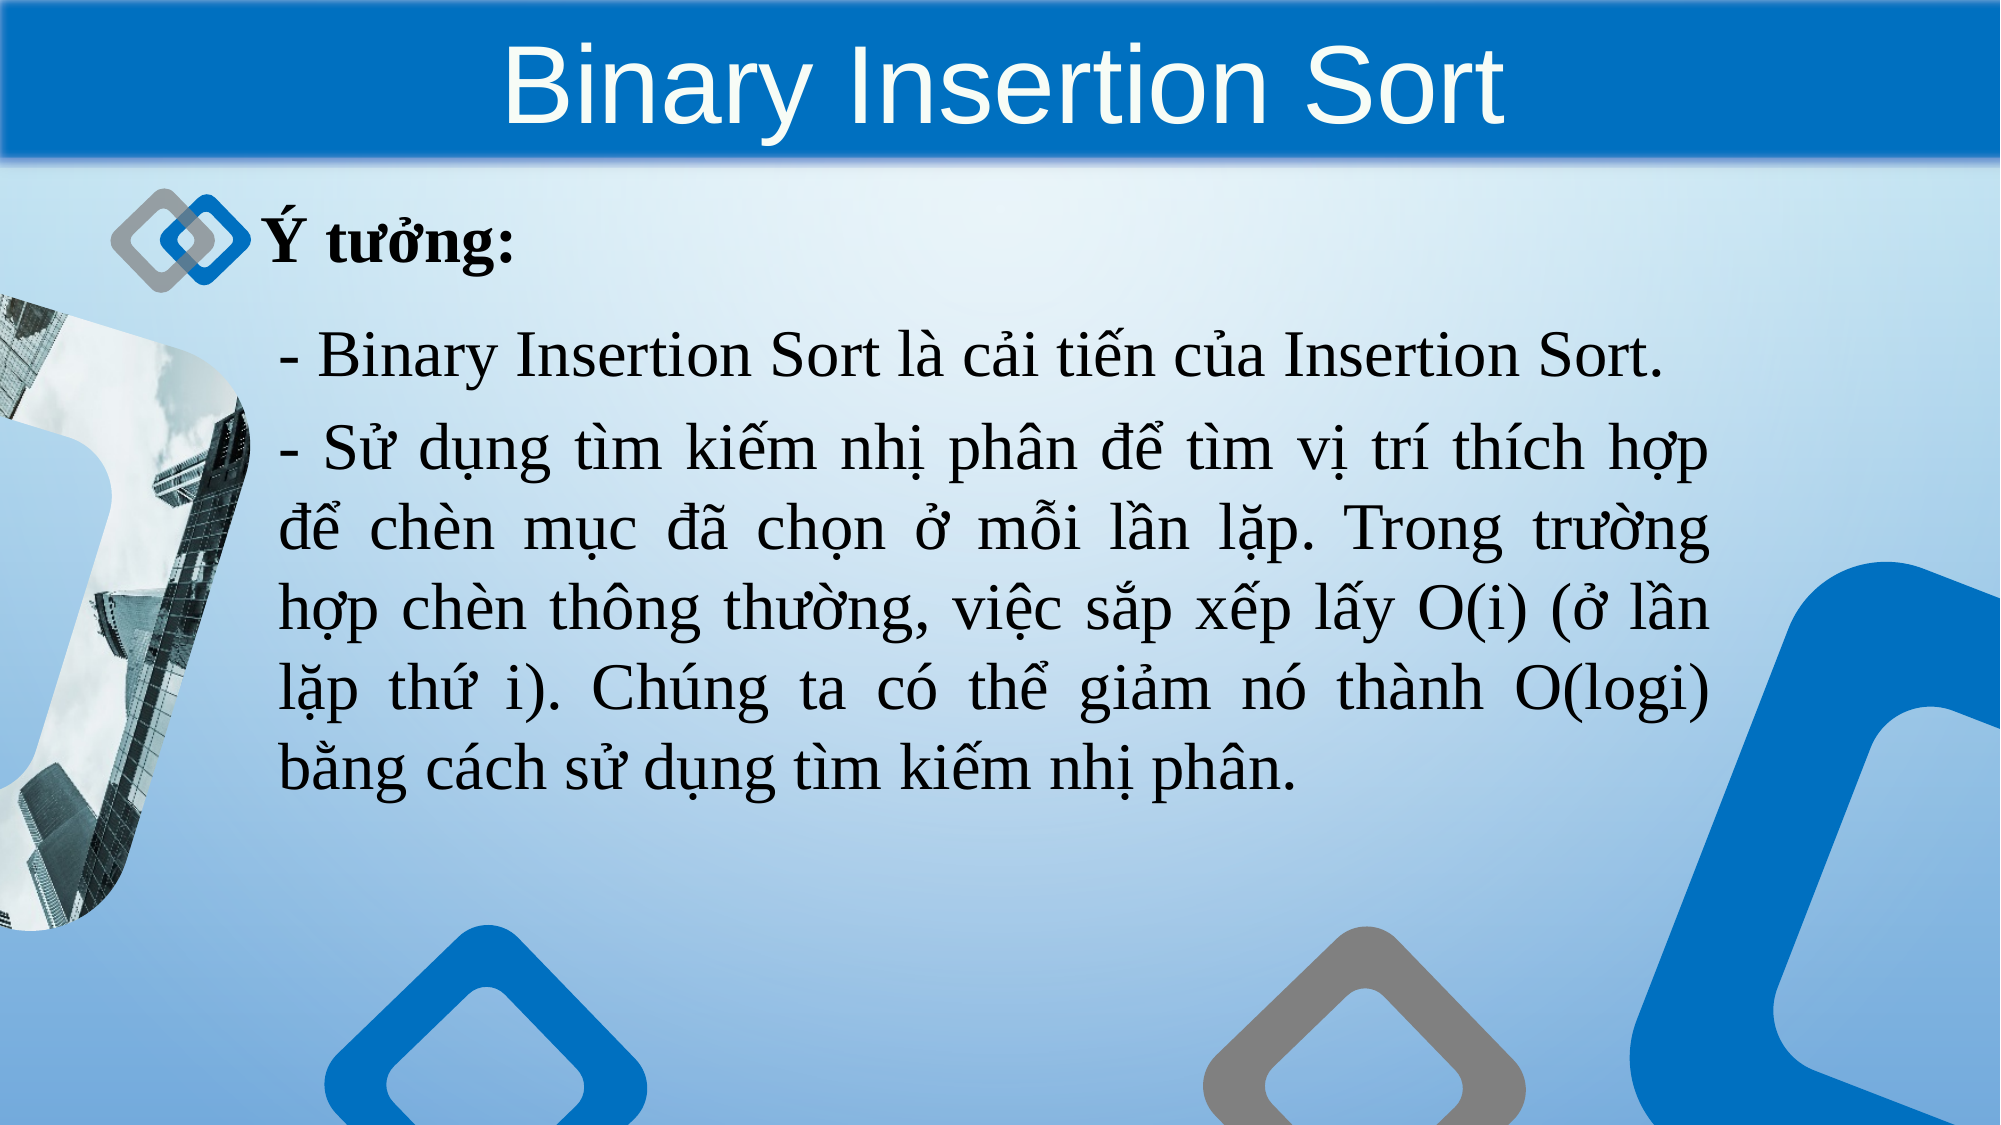

Binary Insertion Sort
Ý tưởng:

- Binary Insertion Sort là cải tiến của Insertion Sort.
- Sử dụng tìm kiếm nhị phân để tìm vị trí thích hợp để chèn mục đã chọn ở mỗi lần lặp. Trong trường hợp chèn thông thường, việc sắp xếp lấy O(i) (ở lần lặp thứ i). Chúng ta có thể giảm nó thành O(logi) bằng cách sử dụng tìm kiếm nhị phân.